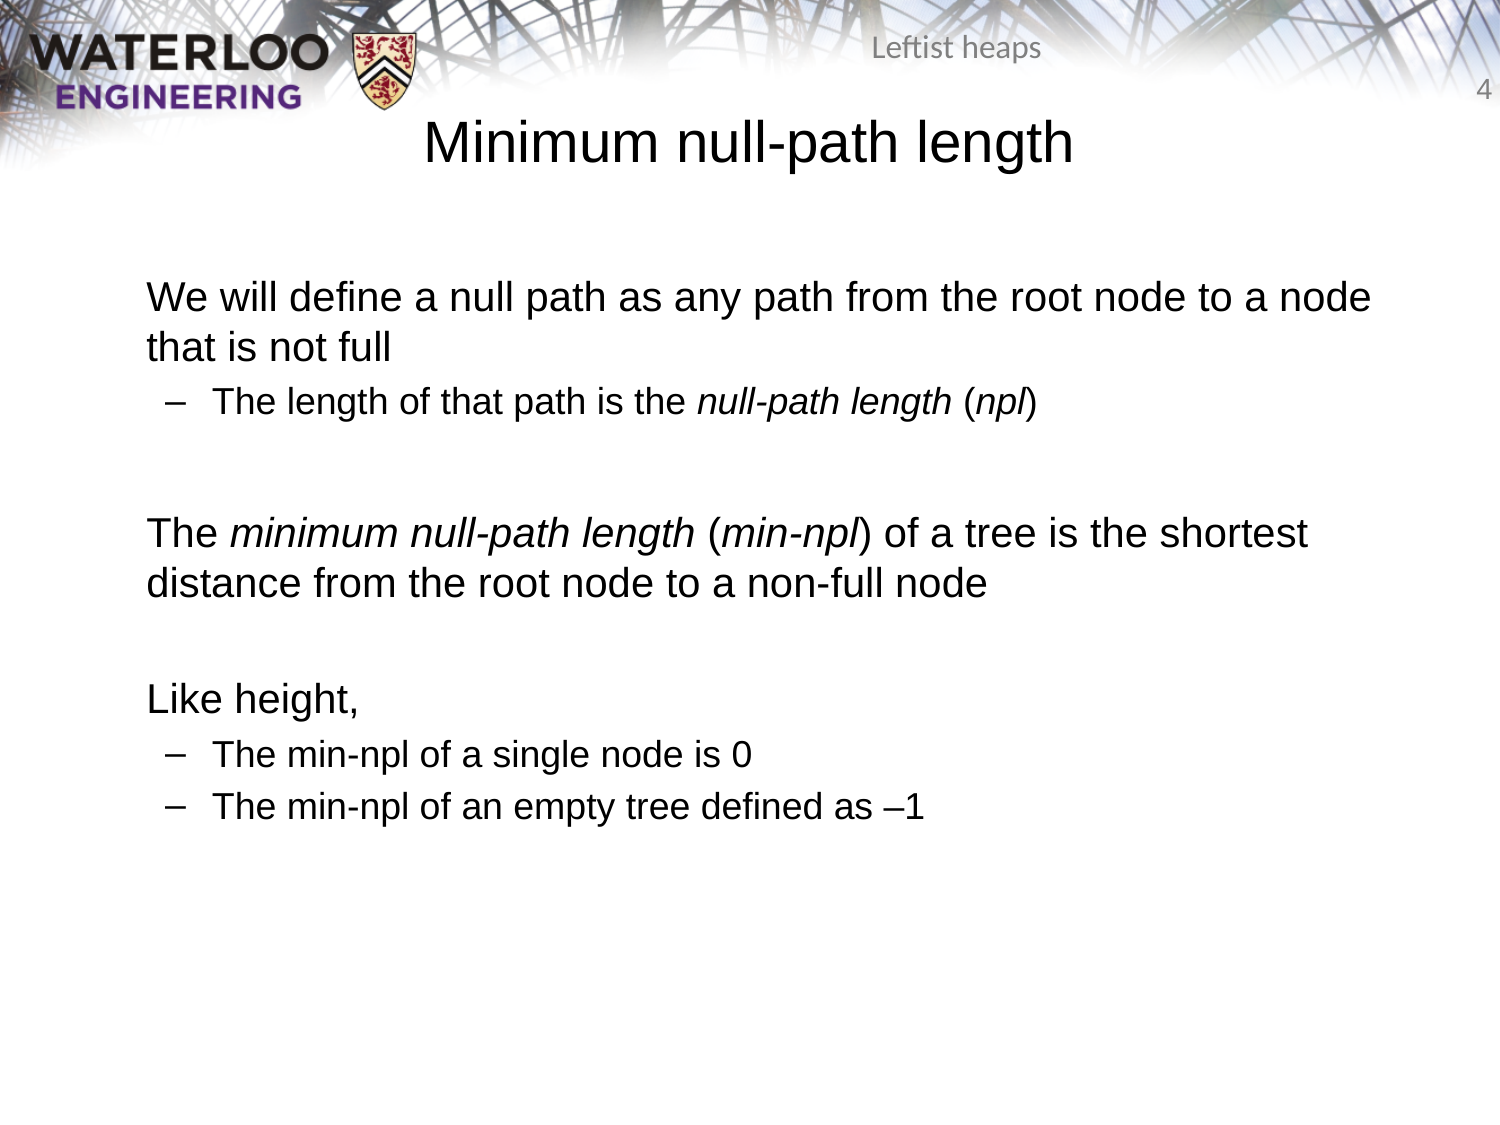

# Minimum null-path length
	We will define a null path as any path from the root node to a node that is not full
The length of that path is the null-path length (npl)

	The minimum null-path length (min-npl) of a tree is the shortest distance from the root node to a non-full node

	Like height,
The min-npl of a single node is 0
The min-npl of an empty tree defined as –1